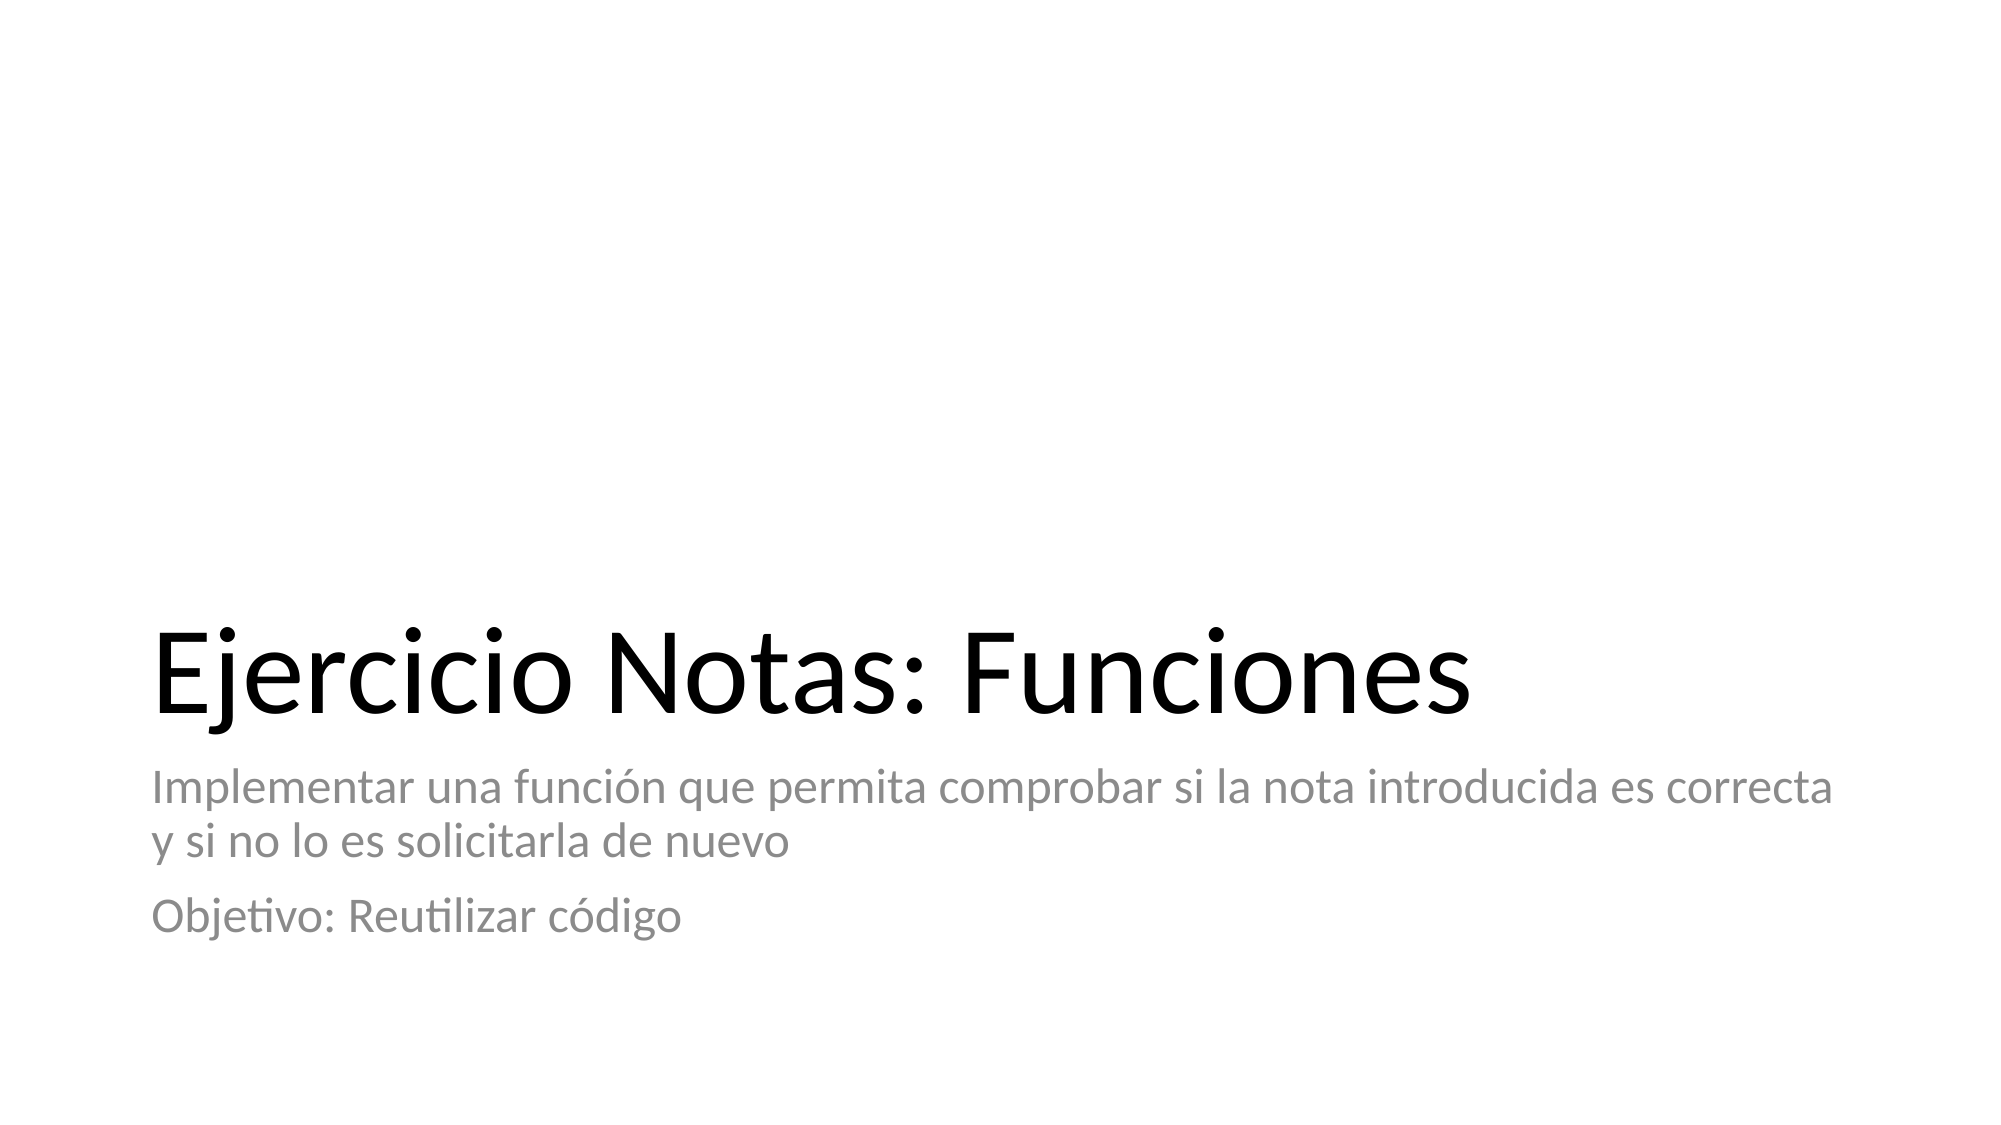

# Ejercicio Notas: Funciones
Implementar una función que permita comprobar si la nota introducida es correcta y si no lo es solicitarla de nuevo
Objetivo: Reutilizar código